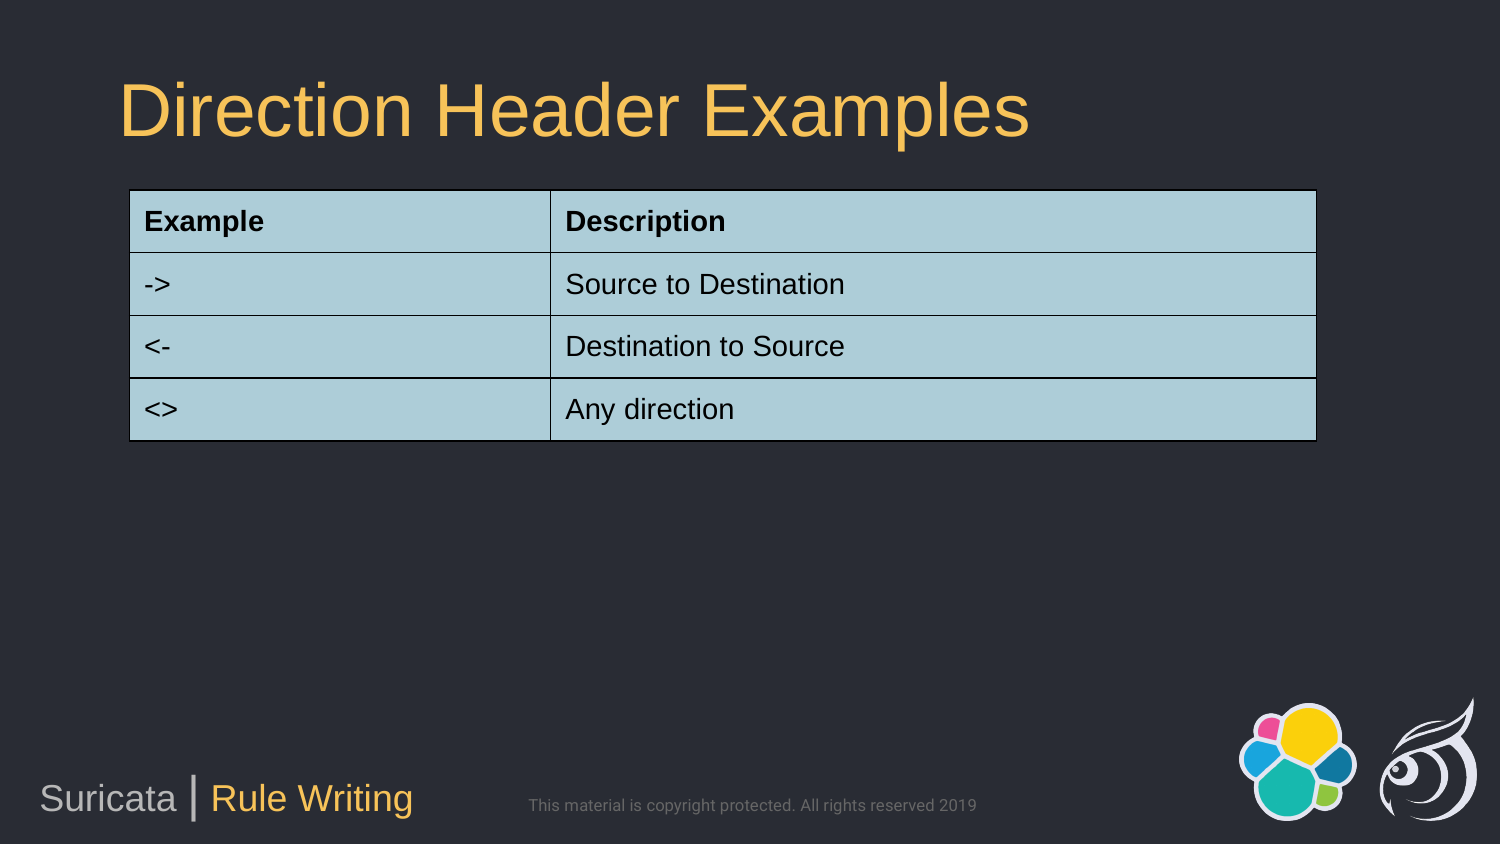

# Direction Header Examples
| Example | Description |
| --- | --- |
| -> | Source to Destination |
| <- | Destination to Source |
| <> | Any direction |